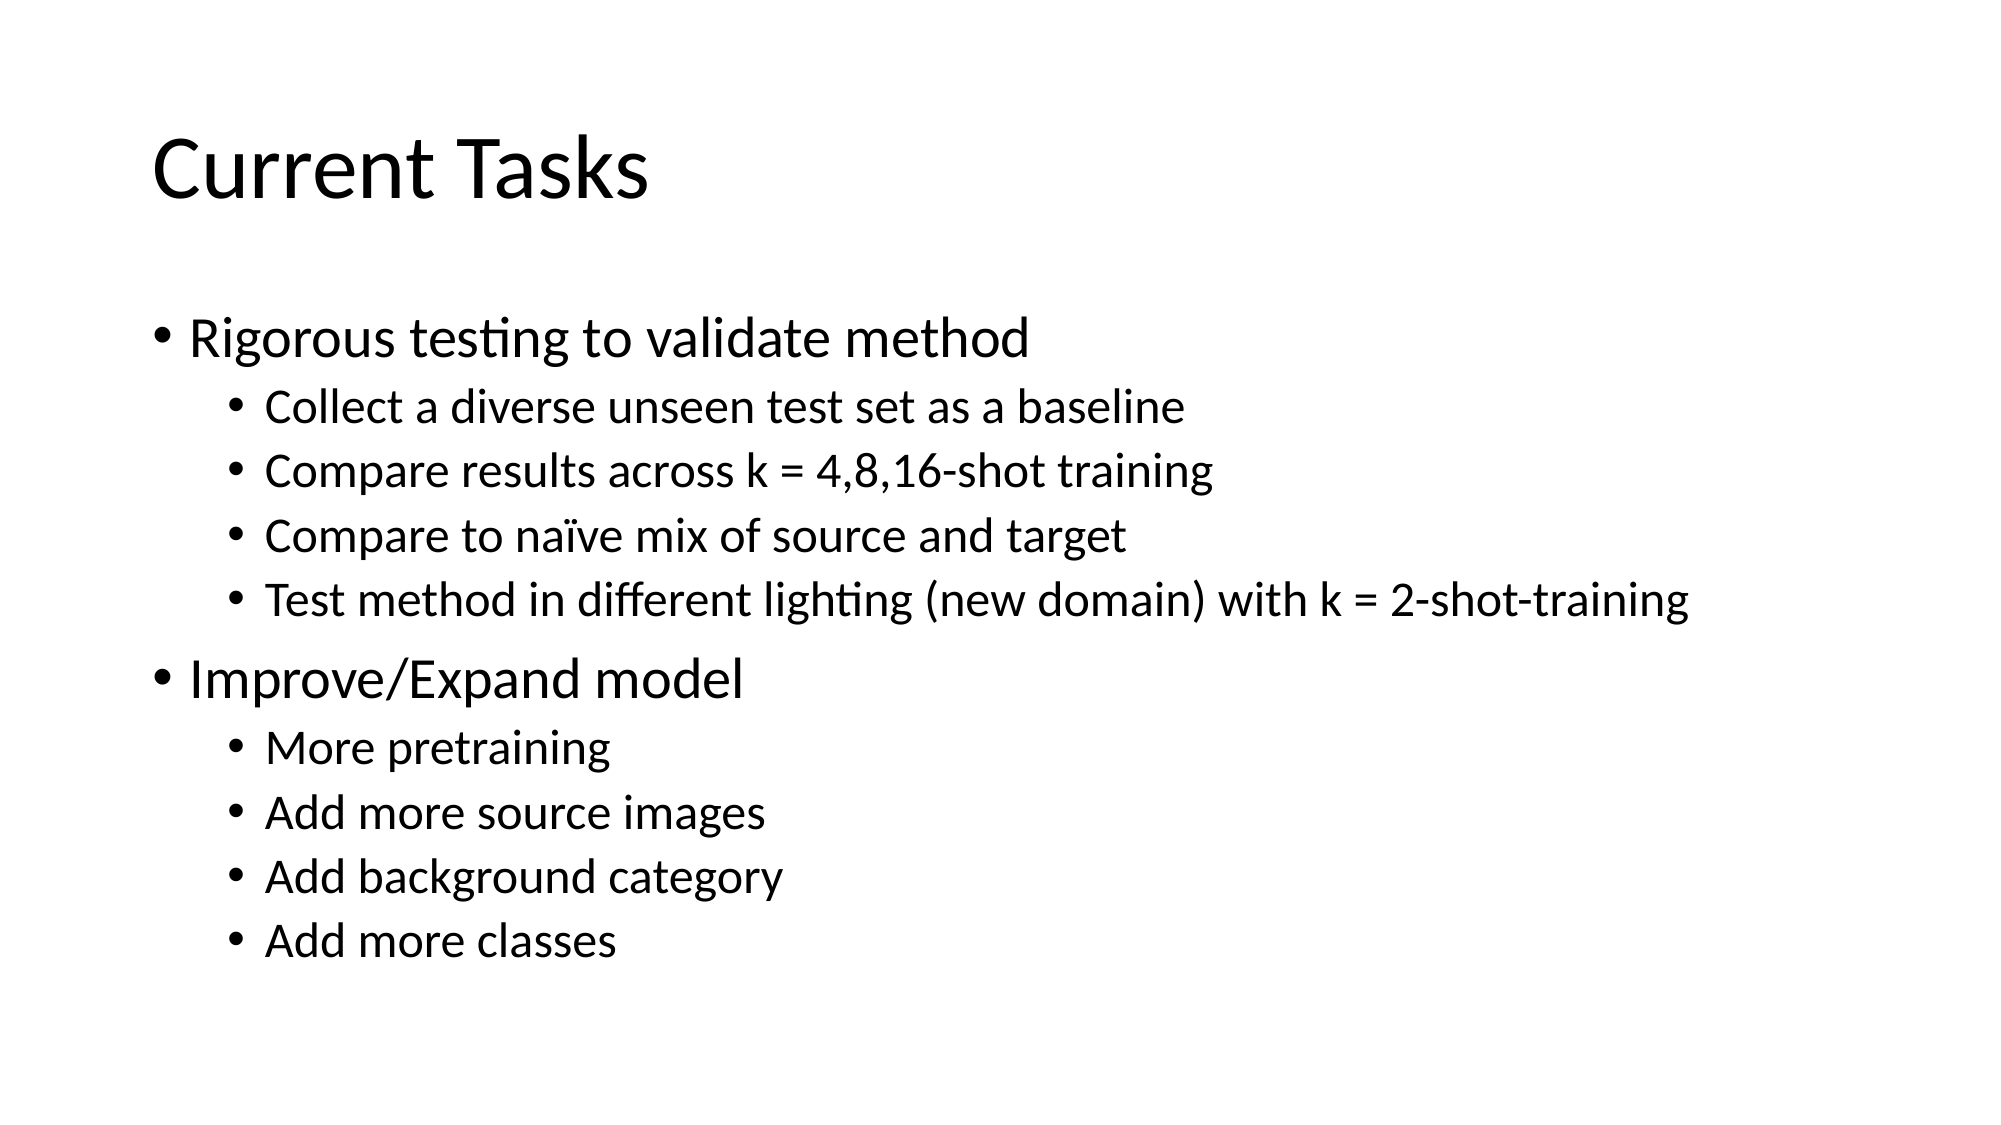

# Current Tasks
Rigorous testing to validate method
Collect a diverse unseen test set as a baseline
Compare results across k = 4,8,16-shot training
Compare to naïve mix of source and target
Test method in different lighting (new domain) with k = 2-shot-training
Improve/Expand model
More pretraining
Add more source images
Add background category
Add more classes